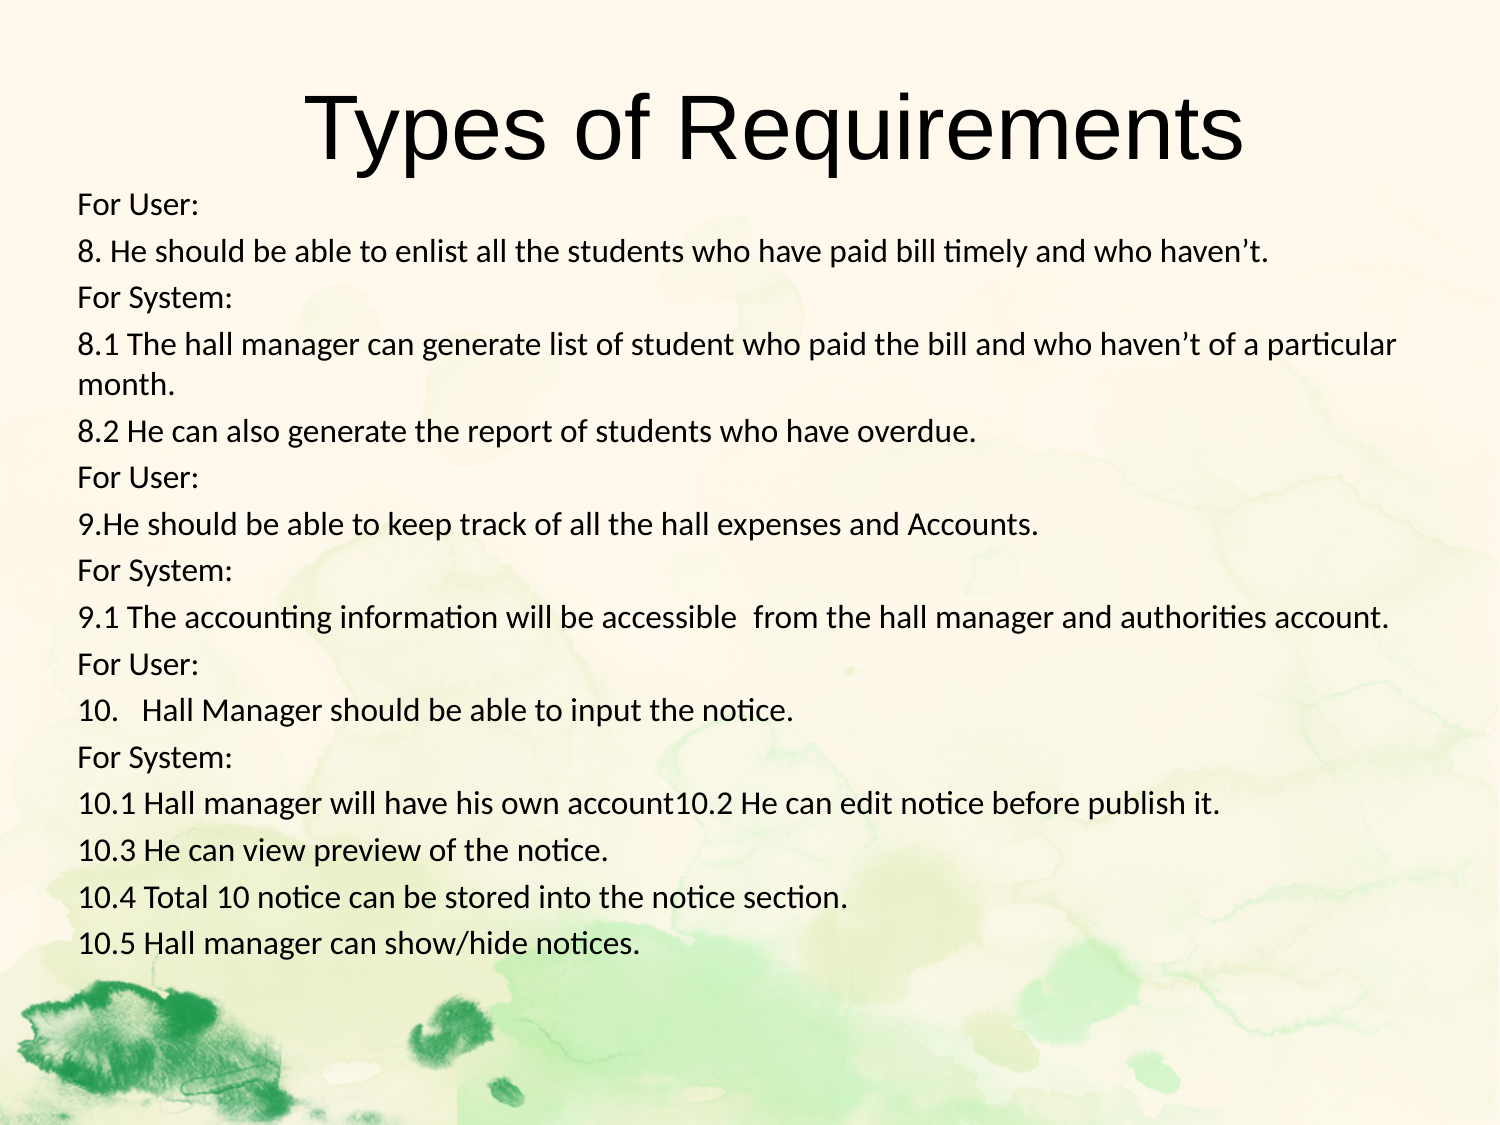

# Types of Requirements
For User:
8. He should be able to enlist all the students who have paid bill timely and who haven’t.
For System:
8.1 The hall manager can generate list of student who paid the bill and who haven’t of a particular month.
8.2 He can also generate the report of students who have overdue.
For User:
9.He should be able to keep track of all the hall expenses and Accounts.
For System:
9.1 The accounting information will be accessible  from the hall manager and authorities account.
For User:
10.   Hall Manager should be able to input the notice.
For System:
10.1 Hall manager will have his own account10.2 He can edit notice before publish it.
10.3 He can view preview of the notice.
10.4 Total 10 notice can be stored into the notice section.
10.5 Hall manager can show/hide notices.